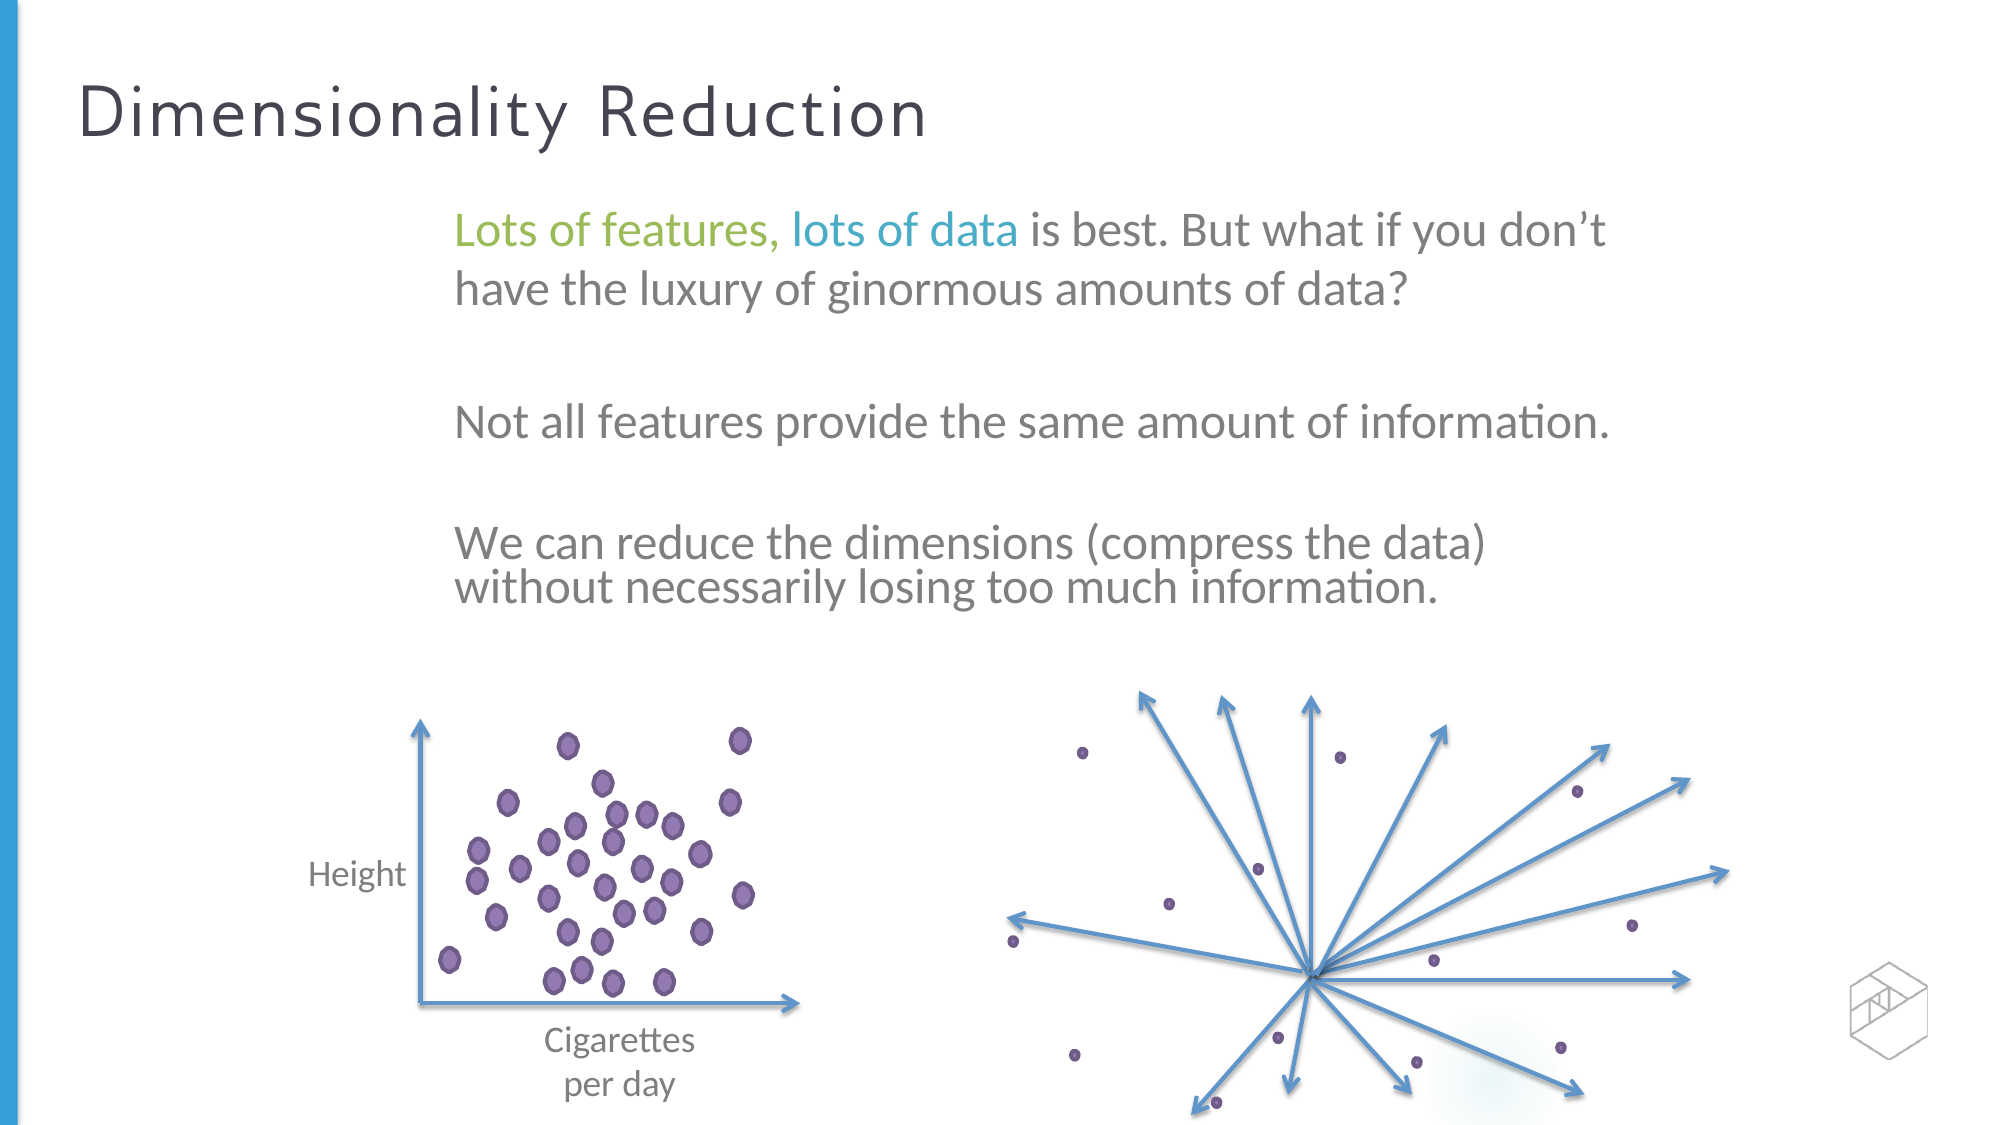

# Dimensionality Reduction
Lots of features, lots of data is best. But what if you don’t have the luxury of ginormous amounts of data?

Not all features provide the same amount of information. We can reduce the dimensions (compress the data)
without necessarily losing too much information.

Height

Cigarettes per day